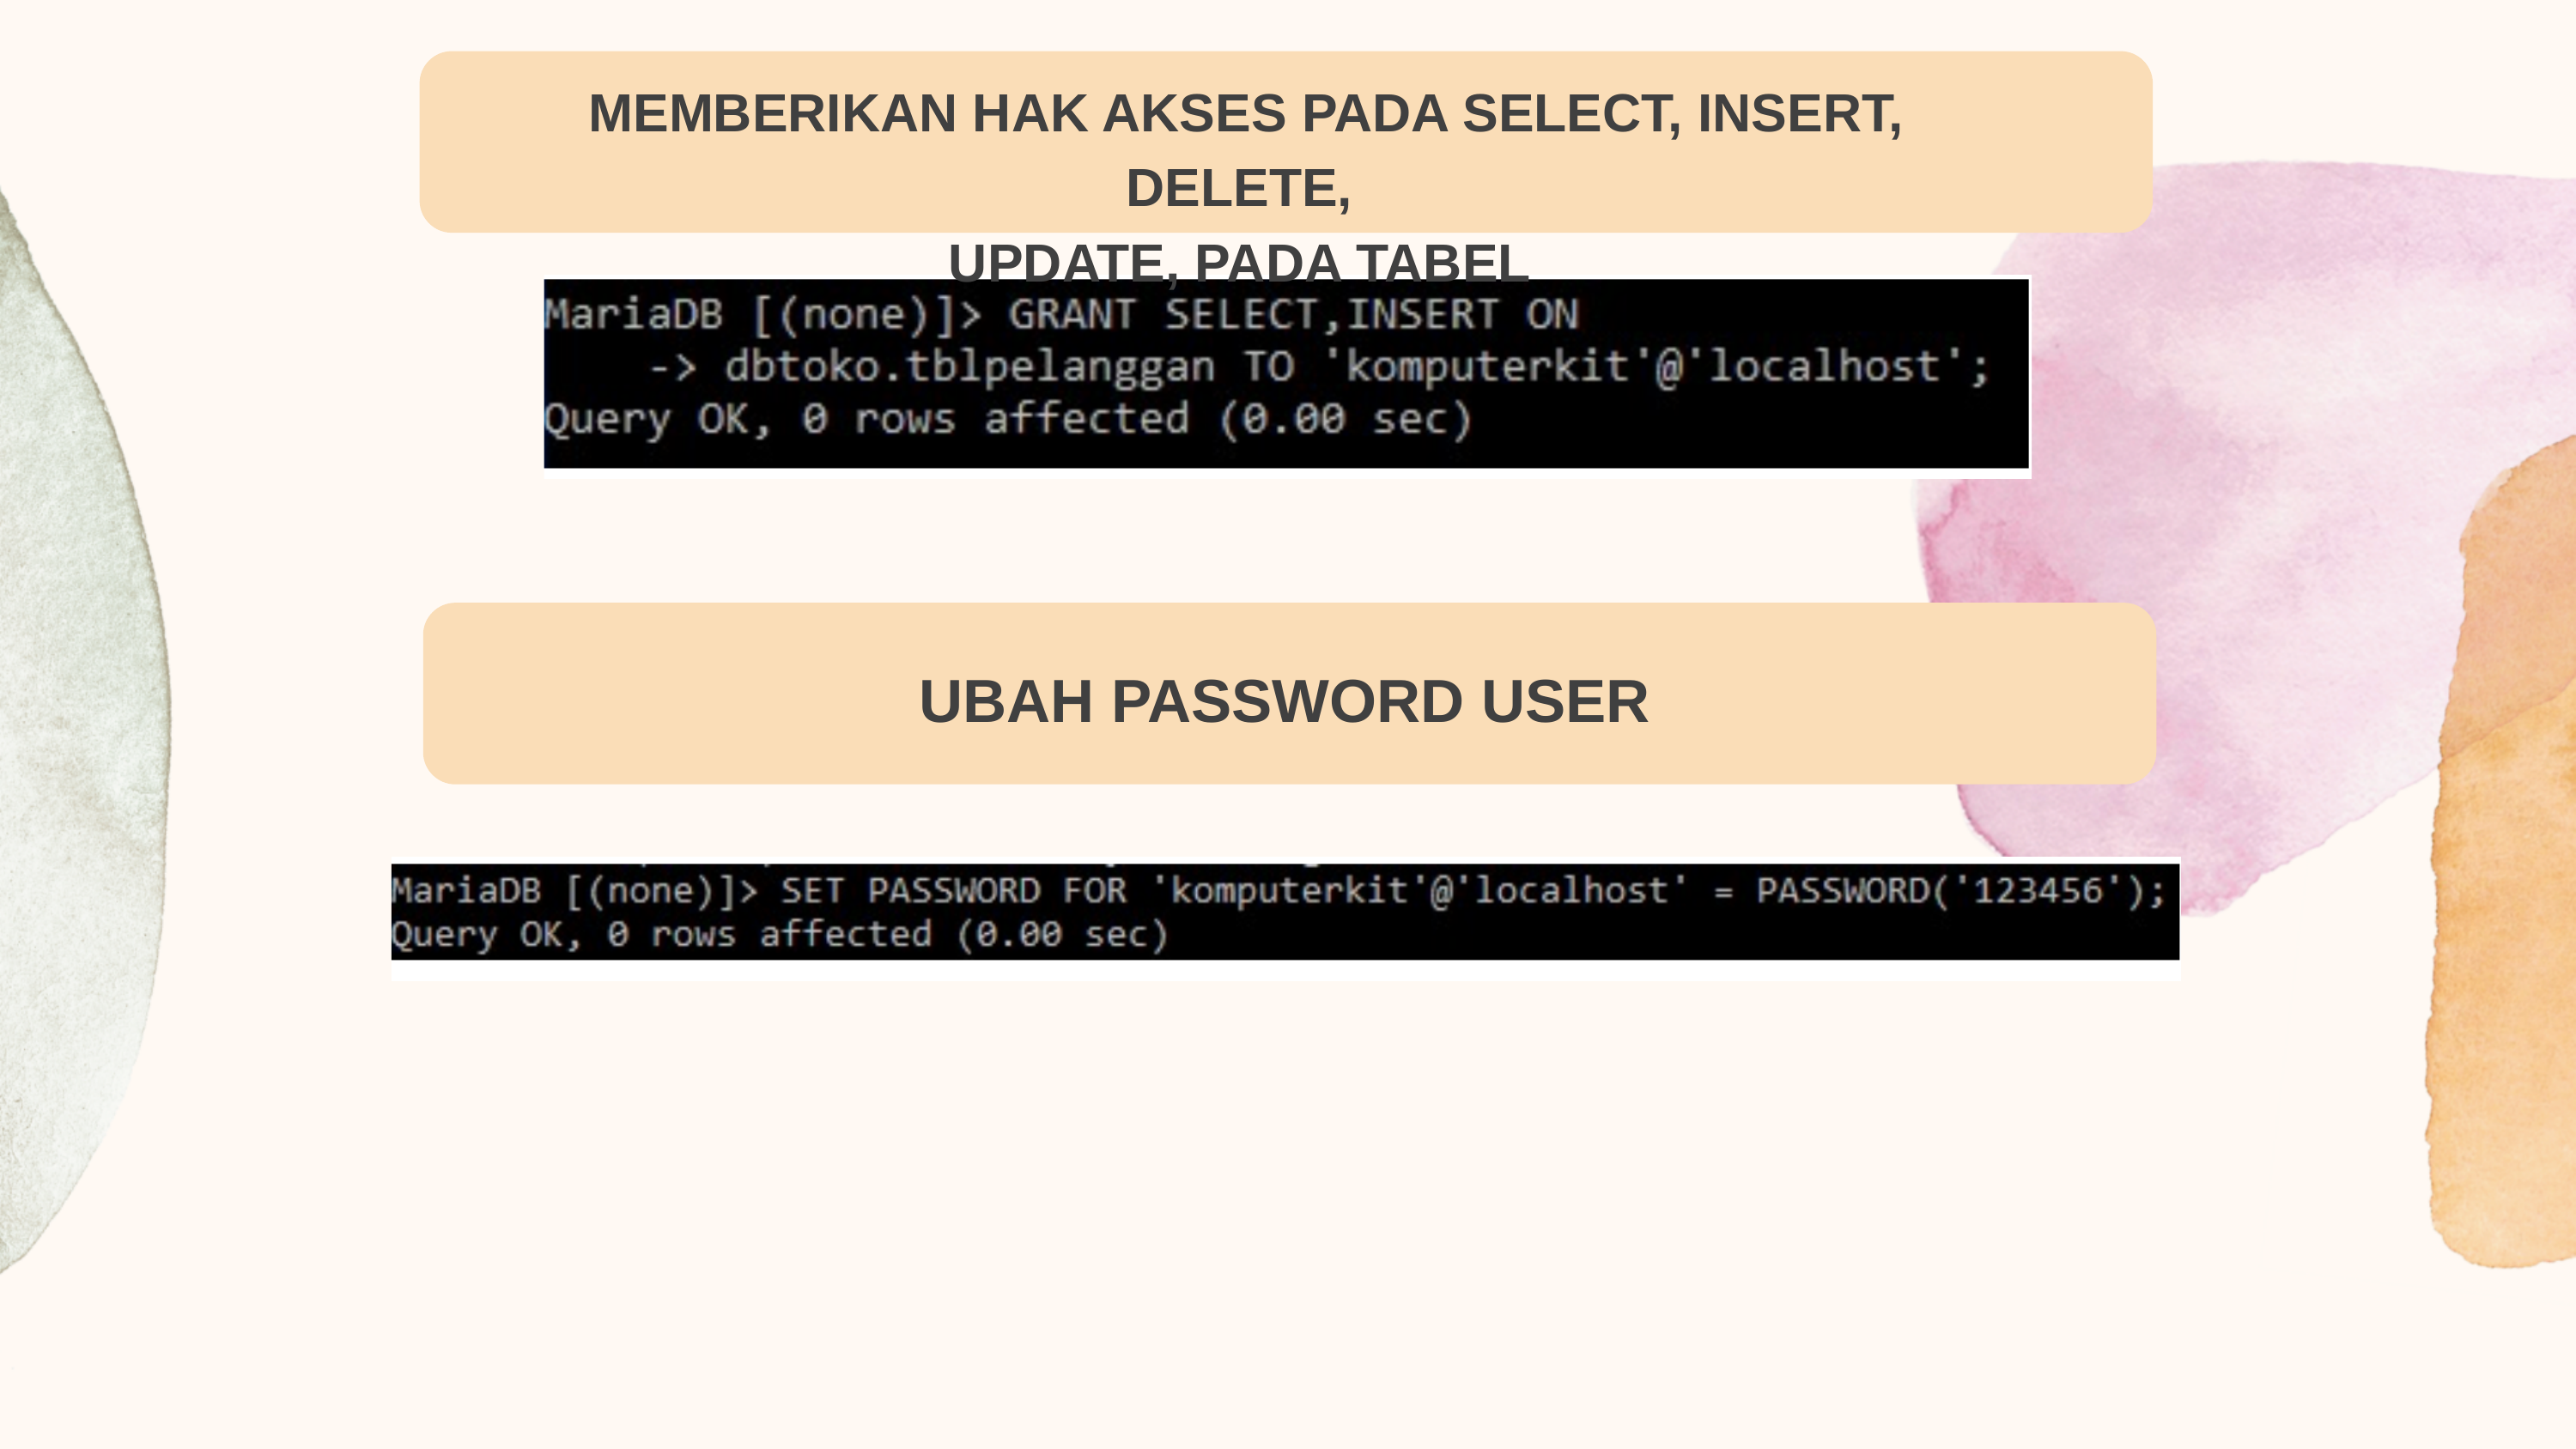

MEMBERIKAN HAK AKSES PADA SELECT, INSERT, DELETE,
UPDATE, PADA TABEL

UBAH PASSWORD USER